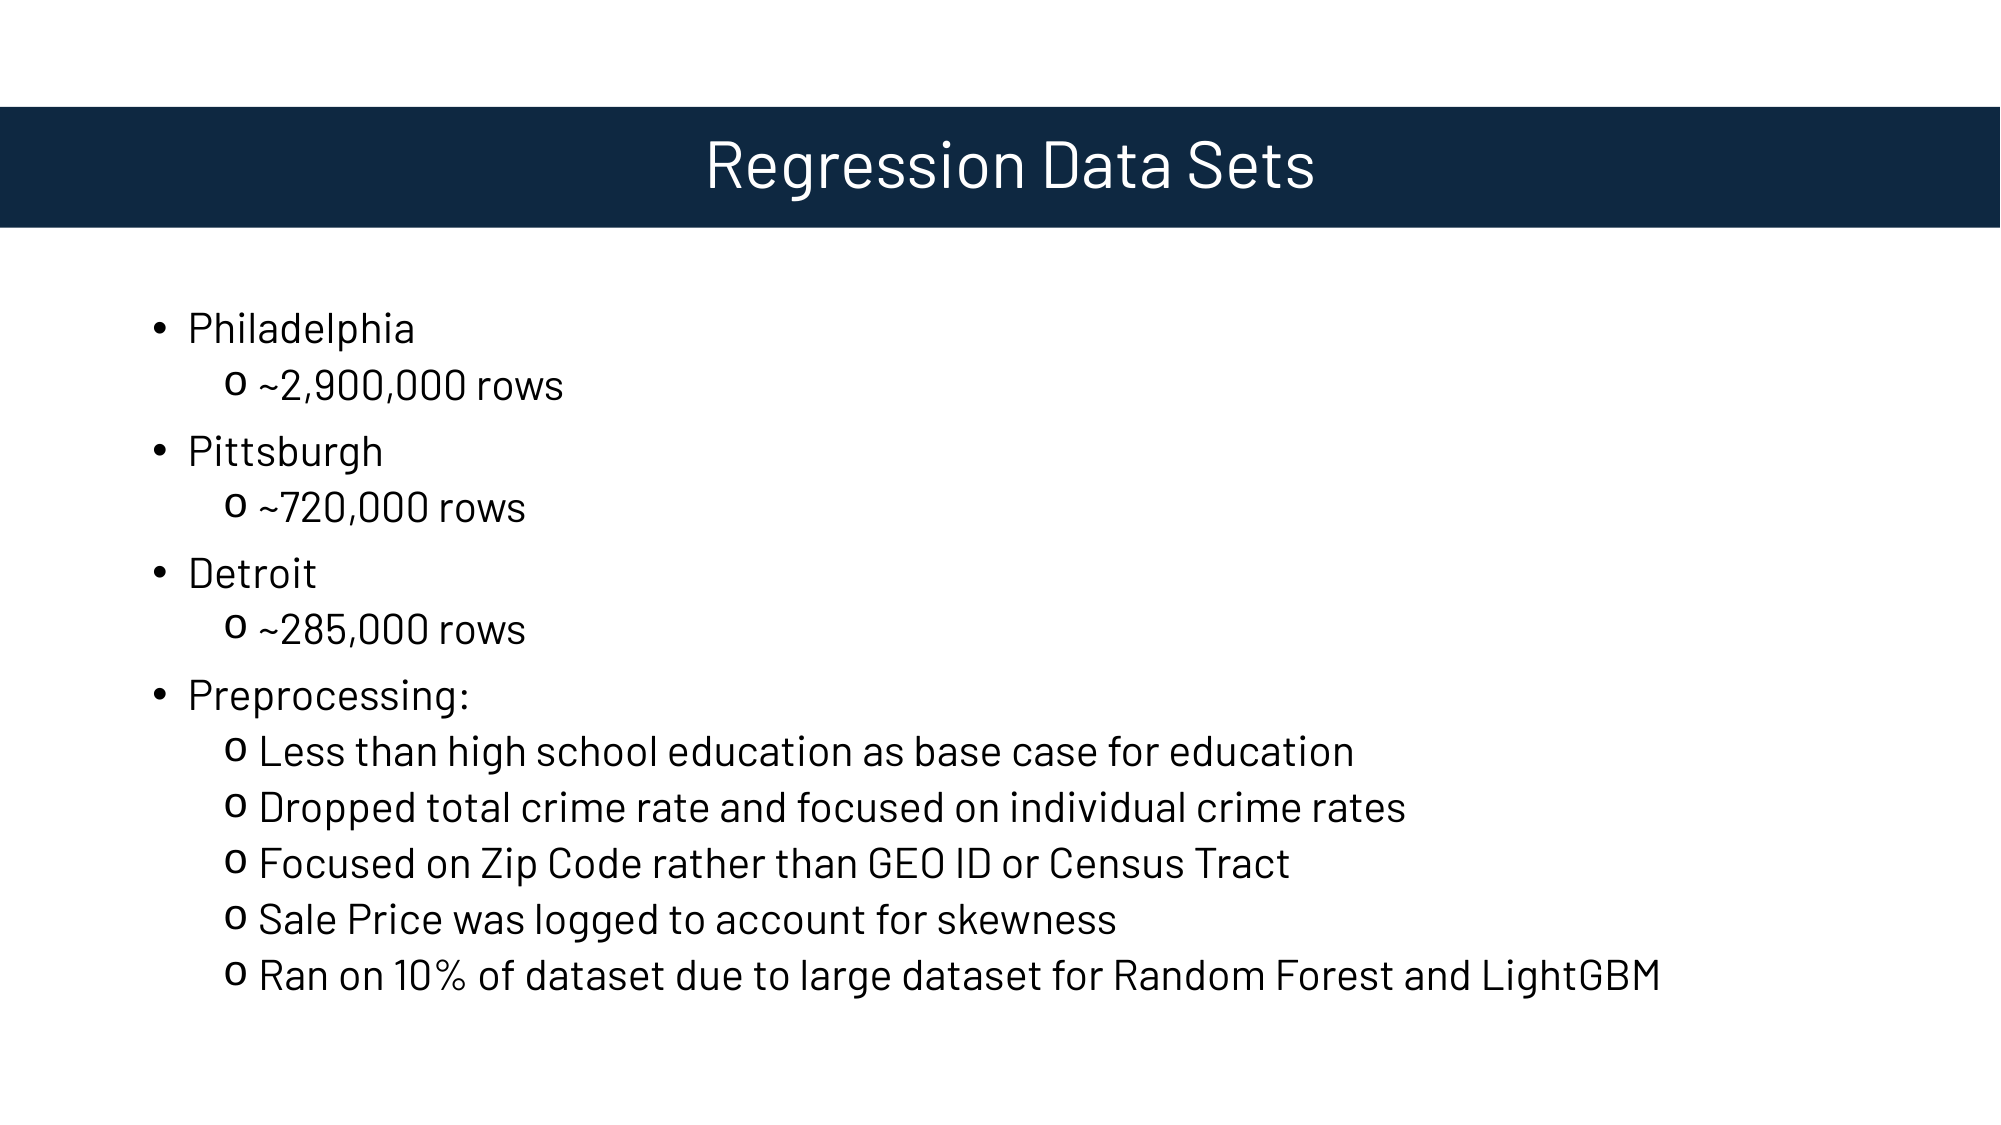

# Regression Data Sets

Philadelphia
~2,900,000 rows
Pittsburgh
~720,000 rows
Detroit
~285,000 rows
Preprocessing:
Less than high school education as base case for education
Dropped total crime rate and focused on individual crime rates
Focused on Zip Code rather than GEO ID or Census Tract
Sale Price was logged to account for skewness
Ran on 10% of dataset due to large dataset for Random Forest and LightGBM